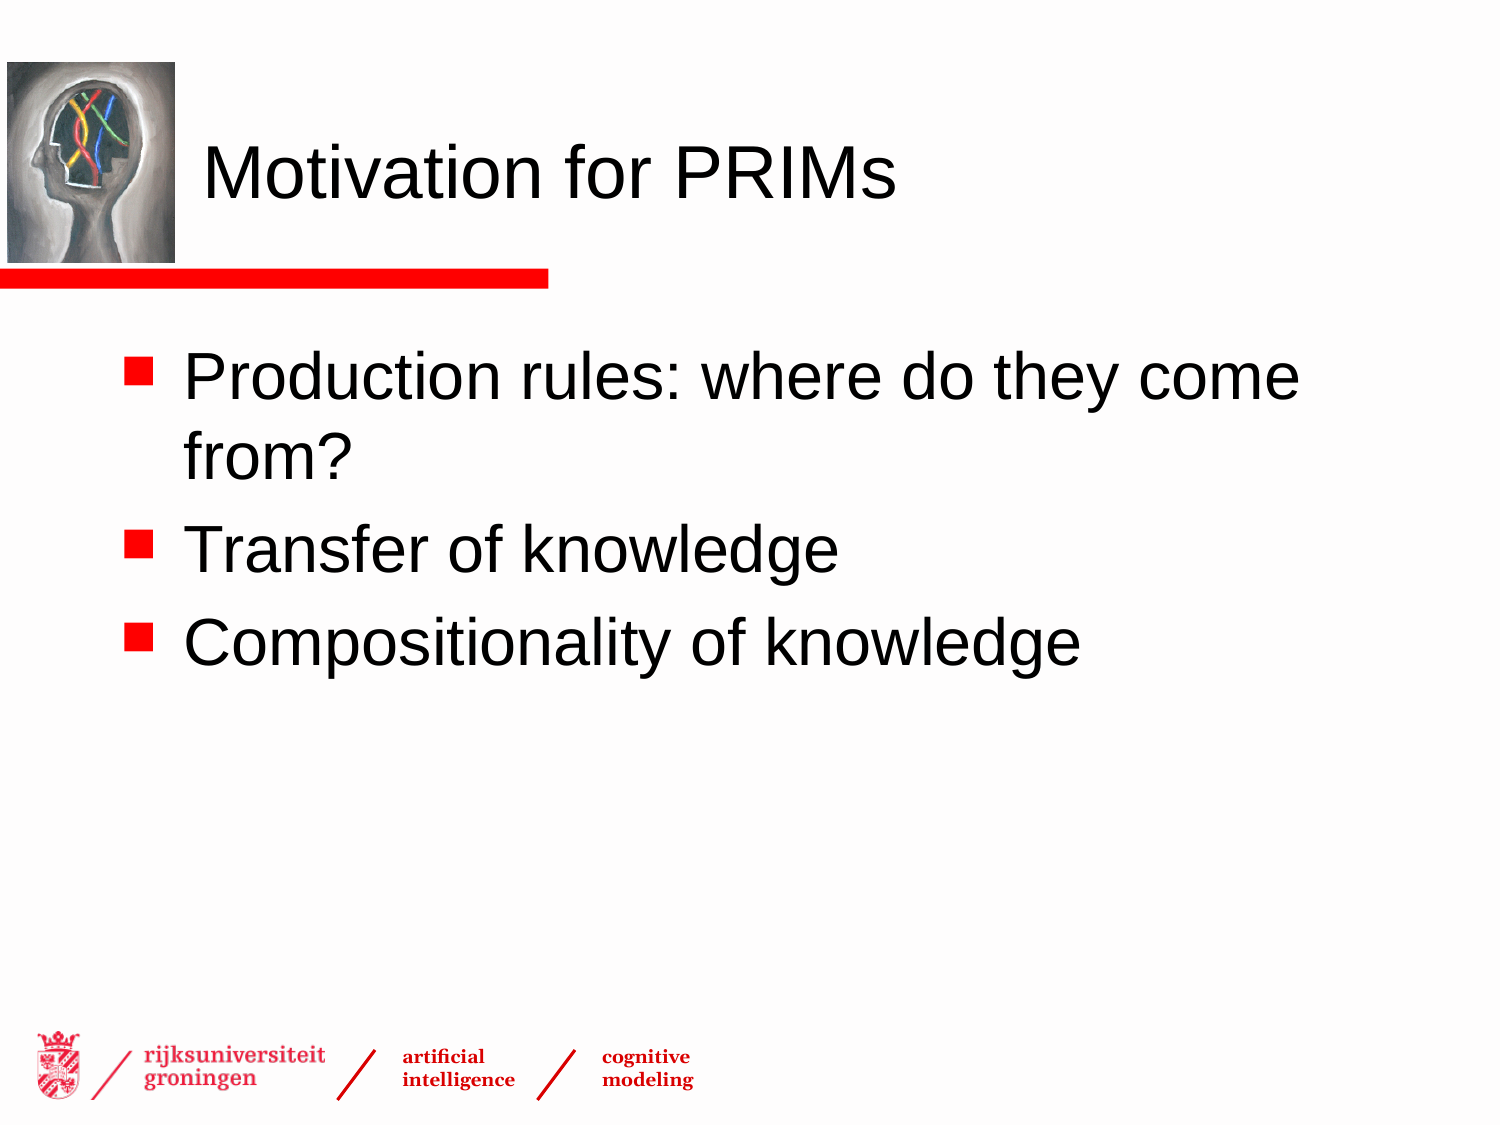

# Motivation for PRIMs
Production rules: where do they come from?
Transfer of knowledge
Compositionality of knowledge